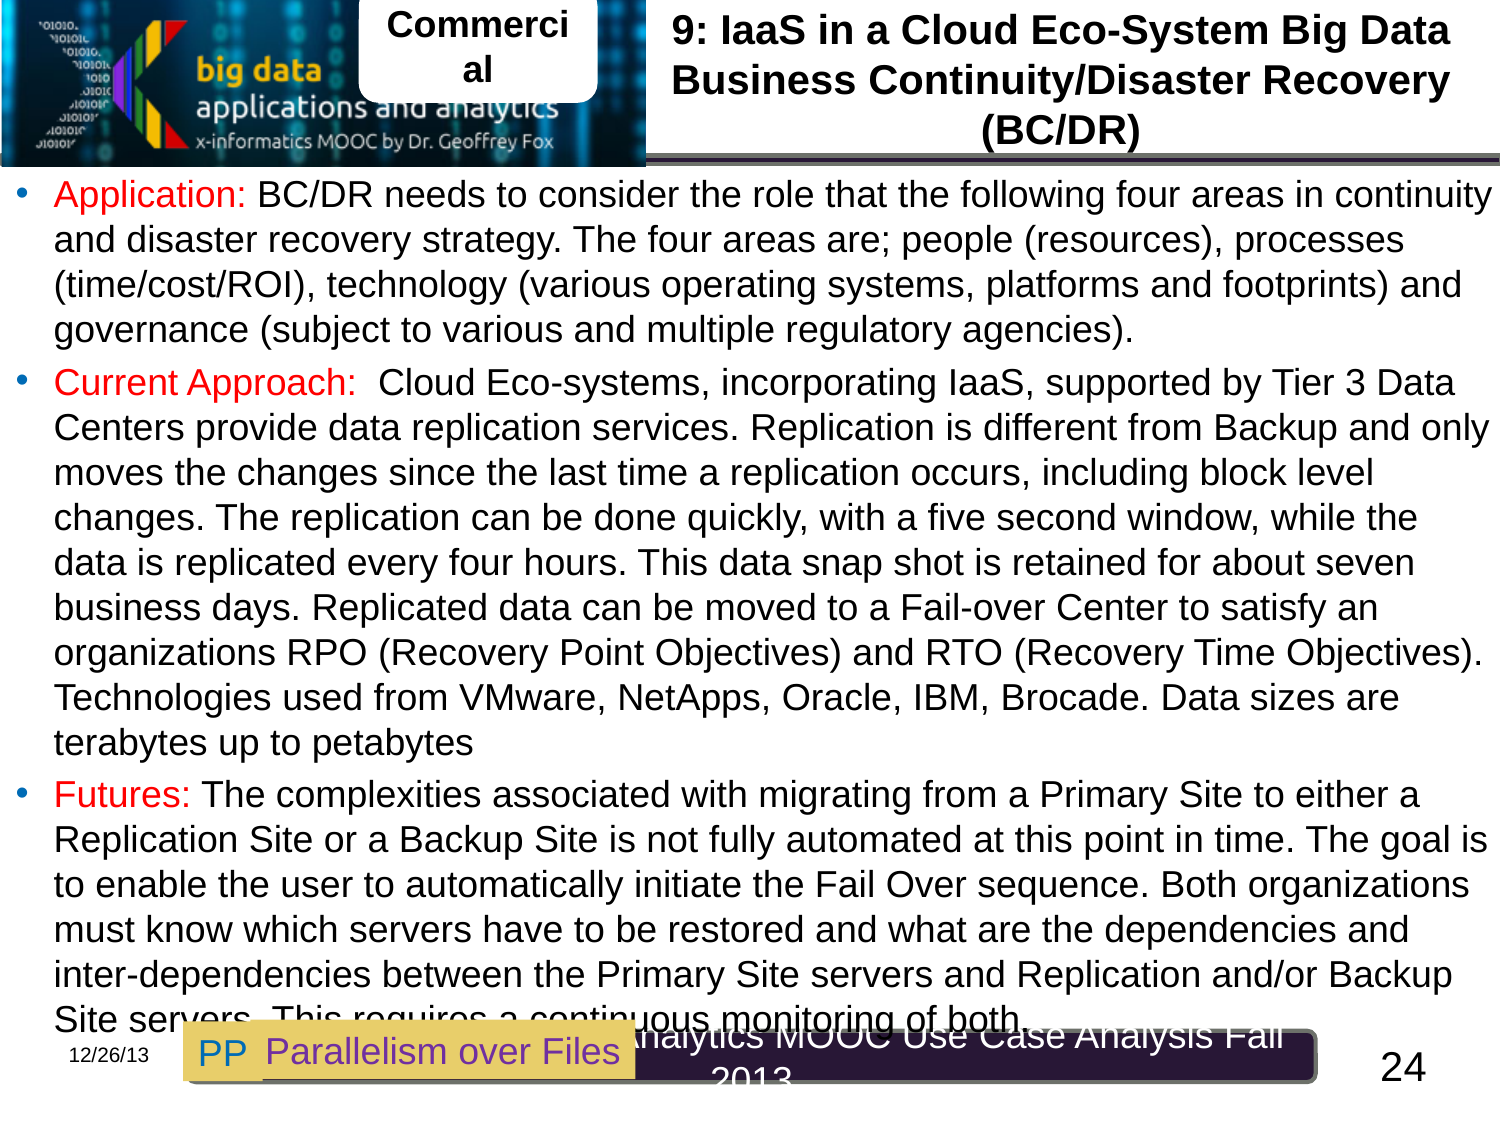

Commercial
# 9: IaaS in a Cloud Eco-System Big Data Business Continuity/Disaster Recovery (BC/DR)
Application: BC/DR needs to consider the role that the following four areas in continuity and disaster recovery strategy. The four areas are; people (resources), processes (time/cost/ROI), technology (various operating systems, platforms and footprints) and governance (subject to various and multiple regulatory agencies).
Current Approach:  Cloud Eco-systems, incorporating IaaS, supported by Tier 3 Data Centers provide data replication services. Replication is different from Backup and only moves the changes since the last time a replication occurs, including block level changes. The replication can be done quickly, with a five second window, while the data is replicated every four hours. This data snap shot is retained for about seven business days. Replicated data can be moved to a Fail-over Center to satisfy an organizations RPO (Recovery Point Objectives) and RTO (Recovery Time Objectives). Technologies used from VMware, NetApps, Oracle, IBM, Brocade. Data sizes are terabytes up to petabytes
Futures: The complexities associated with migrating from a Primary Site to either a Replication Site or a Backup Site is not fully automated at this point in time. The goal is to enable the user to automatically initiate the Fail Over sequence. Both organizations must know which servers have to be restored and what are the dependencies and inter-dependencies between the Primary Site servers and Replication and/or Backup Site servers. This requires a continuous monitoring of both.
Parallelism over Files
PP
24